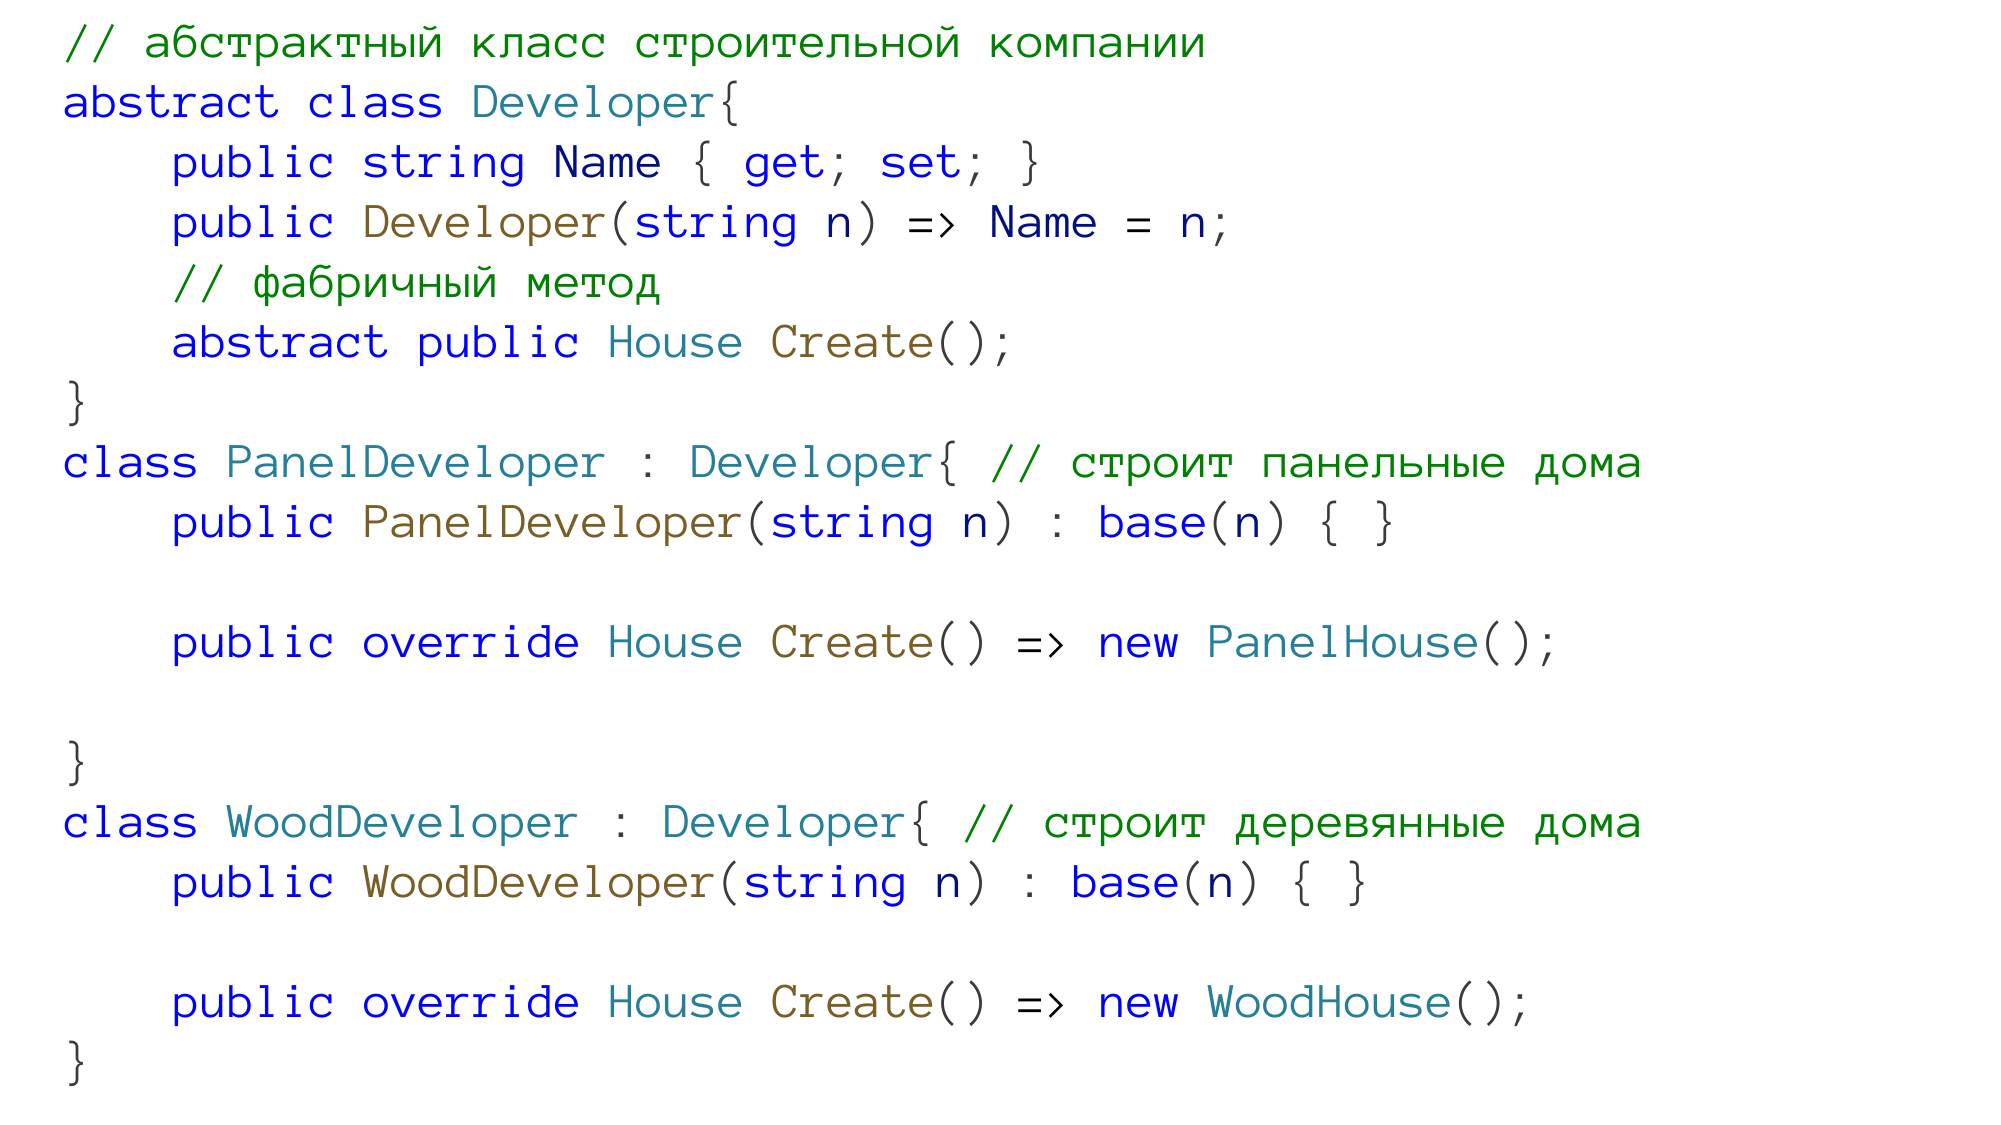

// абстрактный класс строительной компании
abstract class Developer{
    public string Name { get; set; }
    public Developer(string n) => Name = n;
    // фабричный метод
    abstract public House Create();
}
class PanelDeveloper : Developer{ // строит панельные дома
    public PanelDeveloper(string n) : base(n) { }
    public override House Create() => new PanelHouse();

}
class WoodDeveloper : Developer{ // строит деревянные дома
    public WoodDeveloper(string n) : base(n) { }
    public override House Create() => new WoodHouse();
}